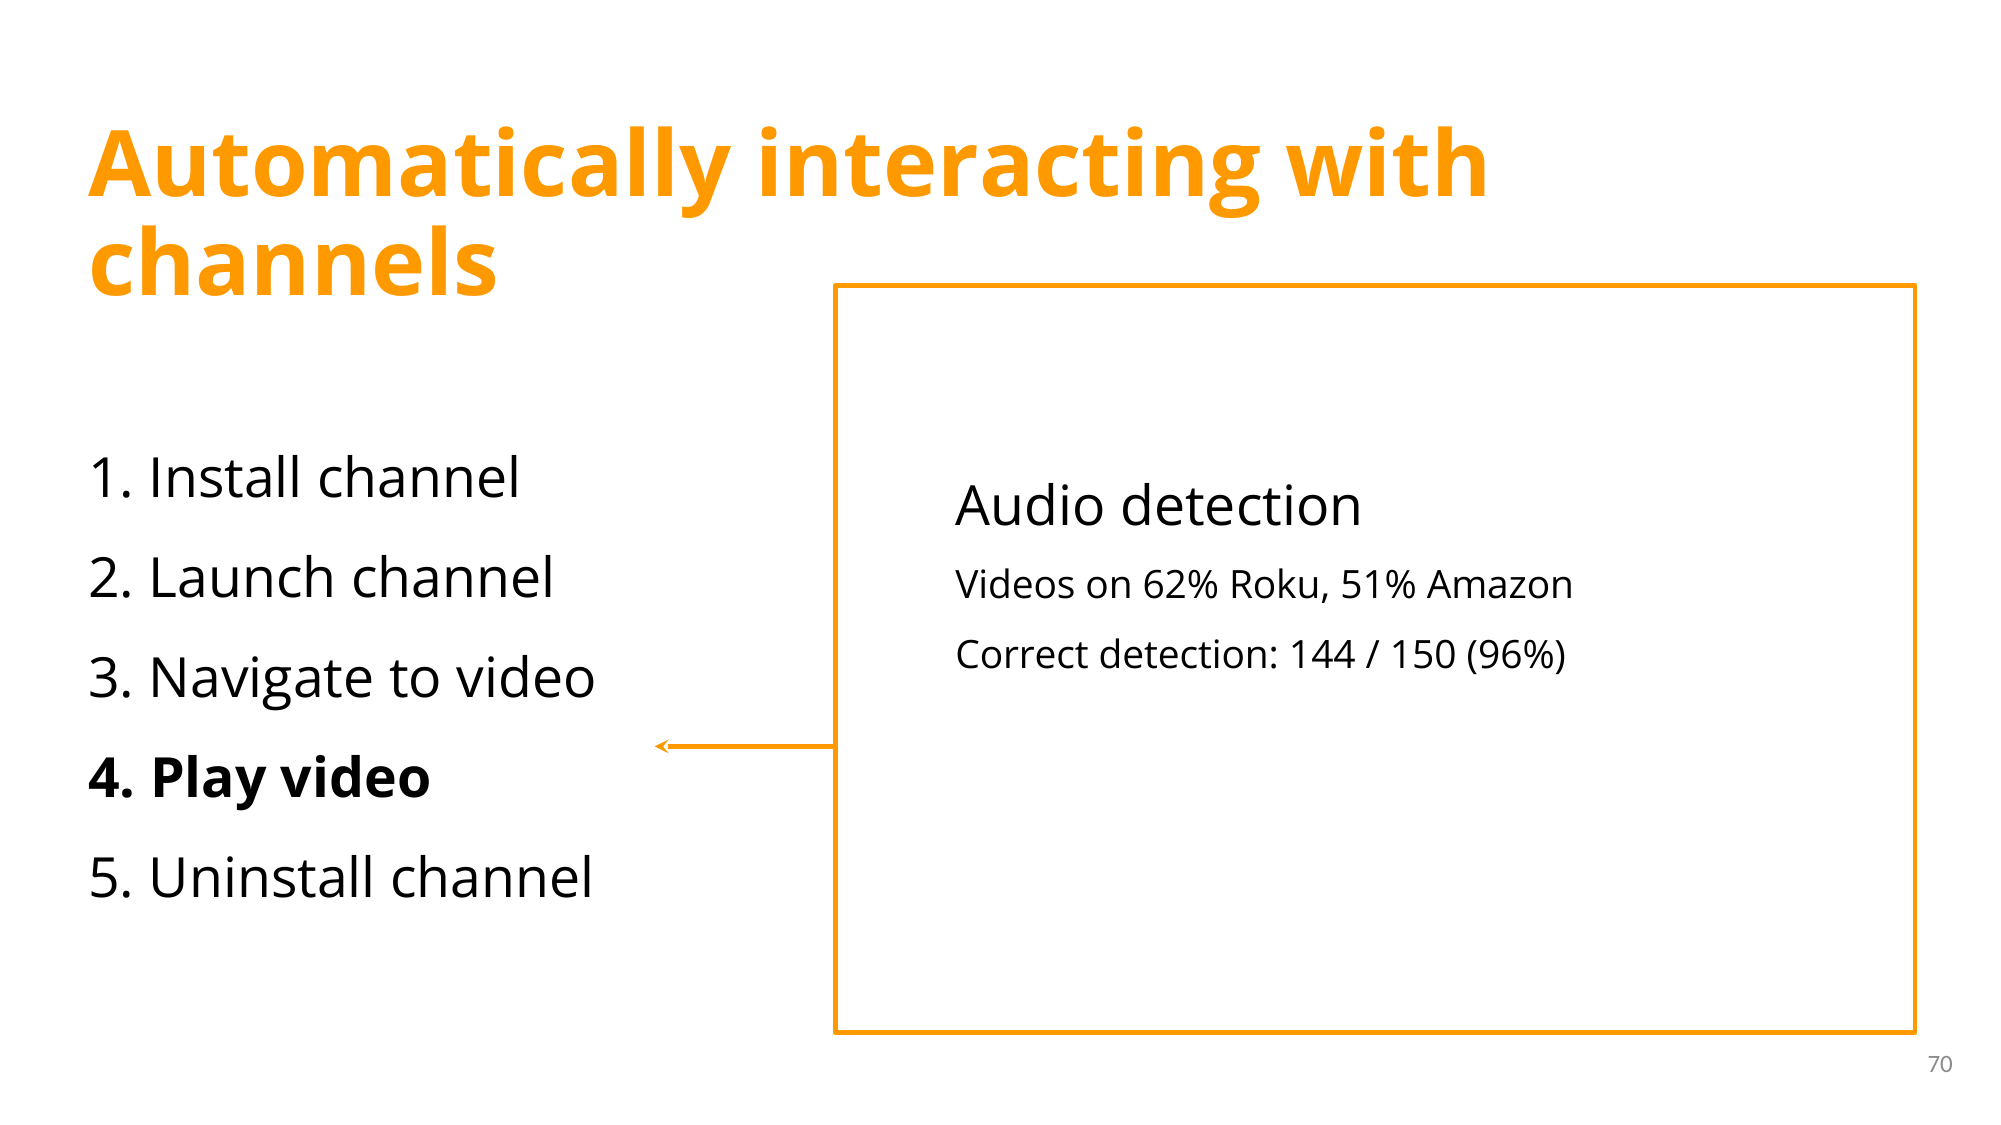

# Automatically interacting with channels
1. Install channel
2. Launch channel
3. Navigate to video
4. Play video
5. Uninstall channel
Audio detection
Videos on 62% Roku, 51% Amazon
Correct detection: 144 / 150 (96%)

70